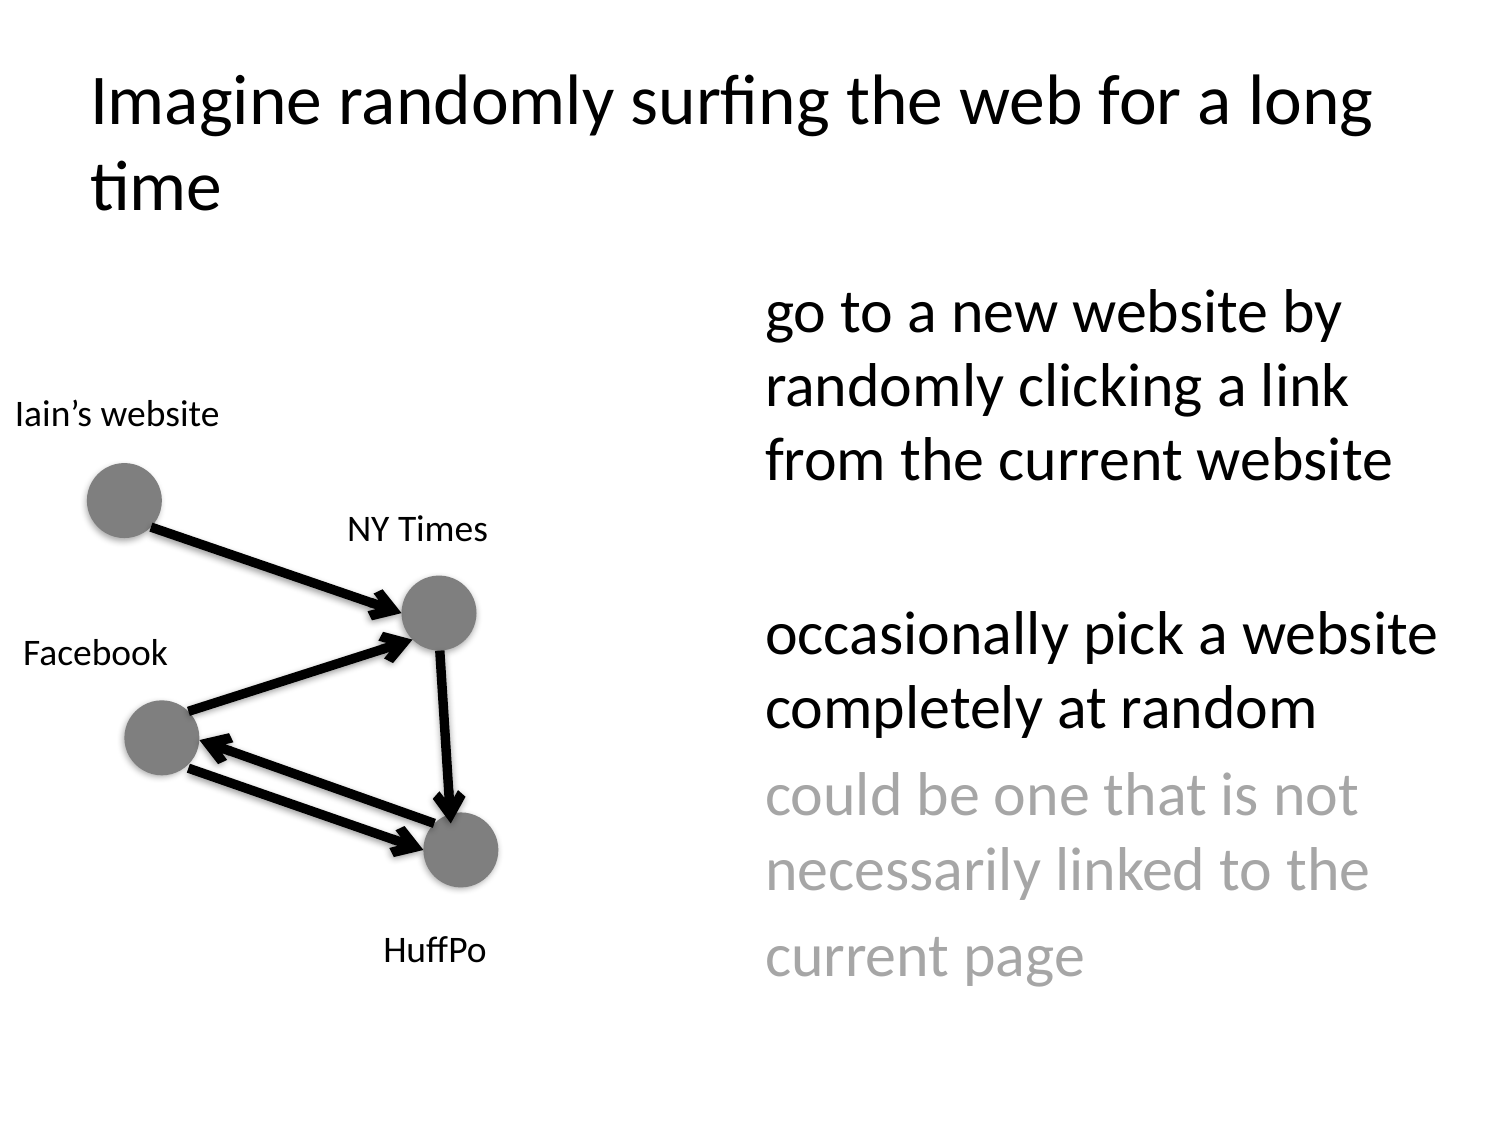

# Imagine randomly surfing the web for a long time
go to a new website by randomly clicking a link from the current website

occasionally pick a website completely at random
could be one that is not necessarily linked to the
current page

Iain’s website

NY Times

Facebook

HuffPo